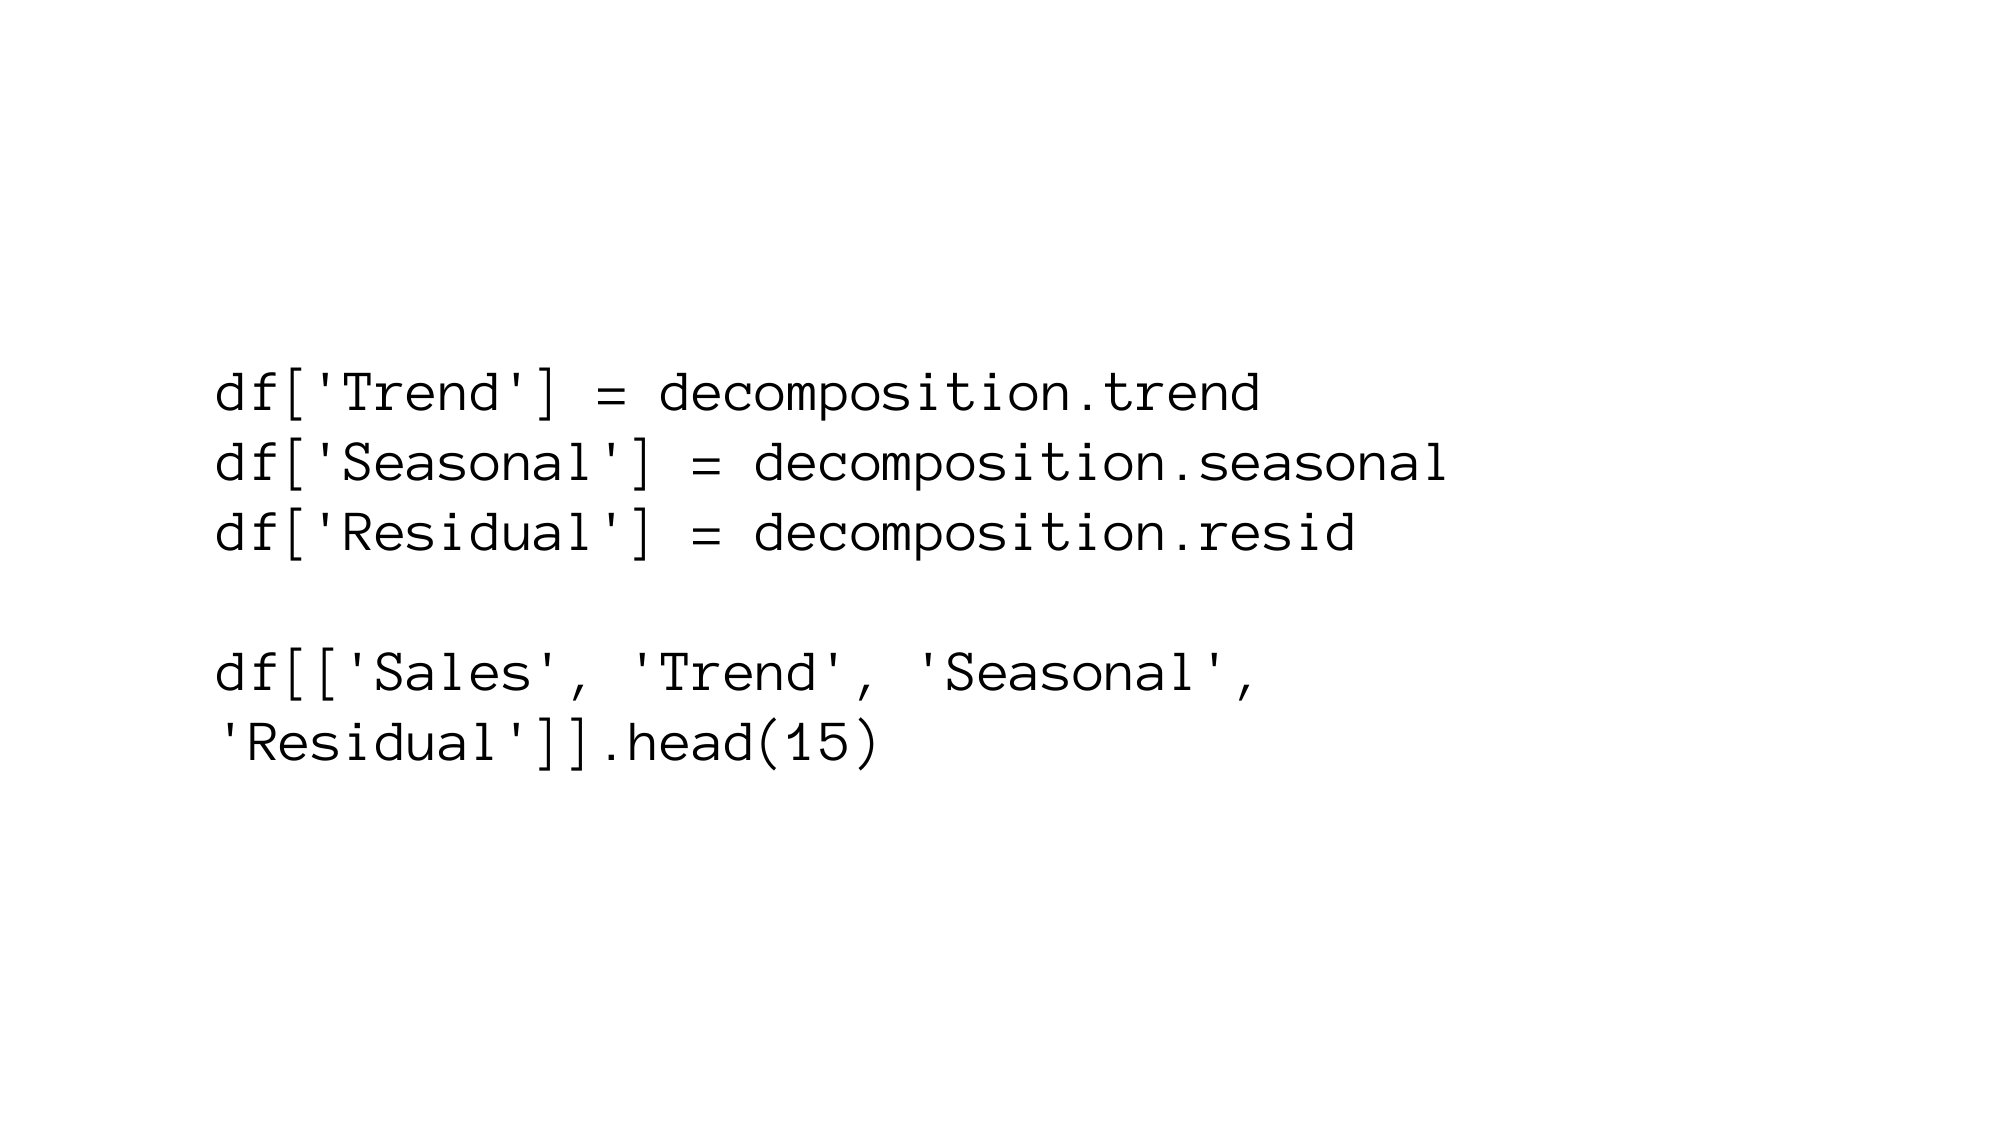

df['Trend'] = decomposition.trend
df['Seasonal'] = decomposition.seasonal
df['Residual'] = decomposition.resid

df[['Sales', 'Trend', 'Seasonal', 'Residual']].head(15)